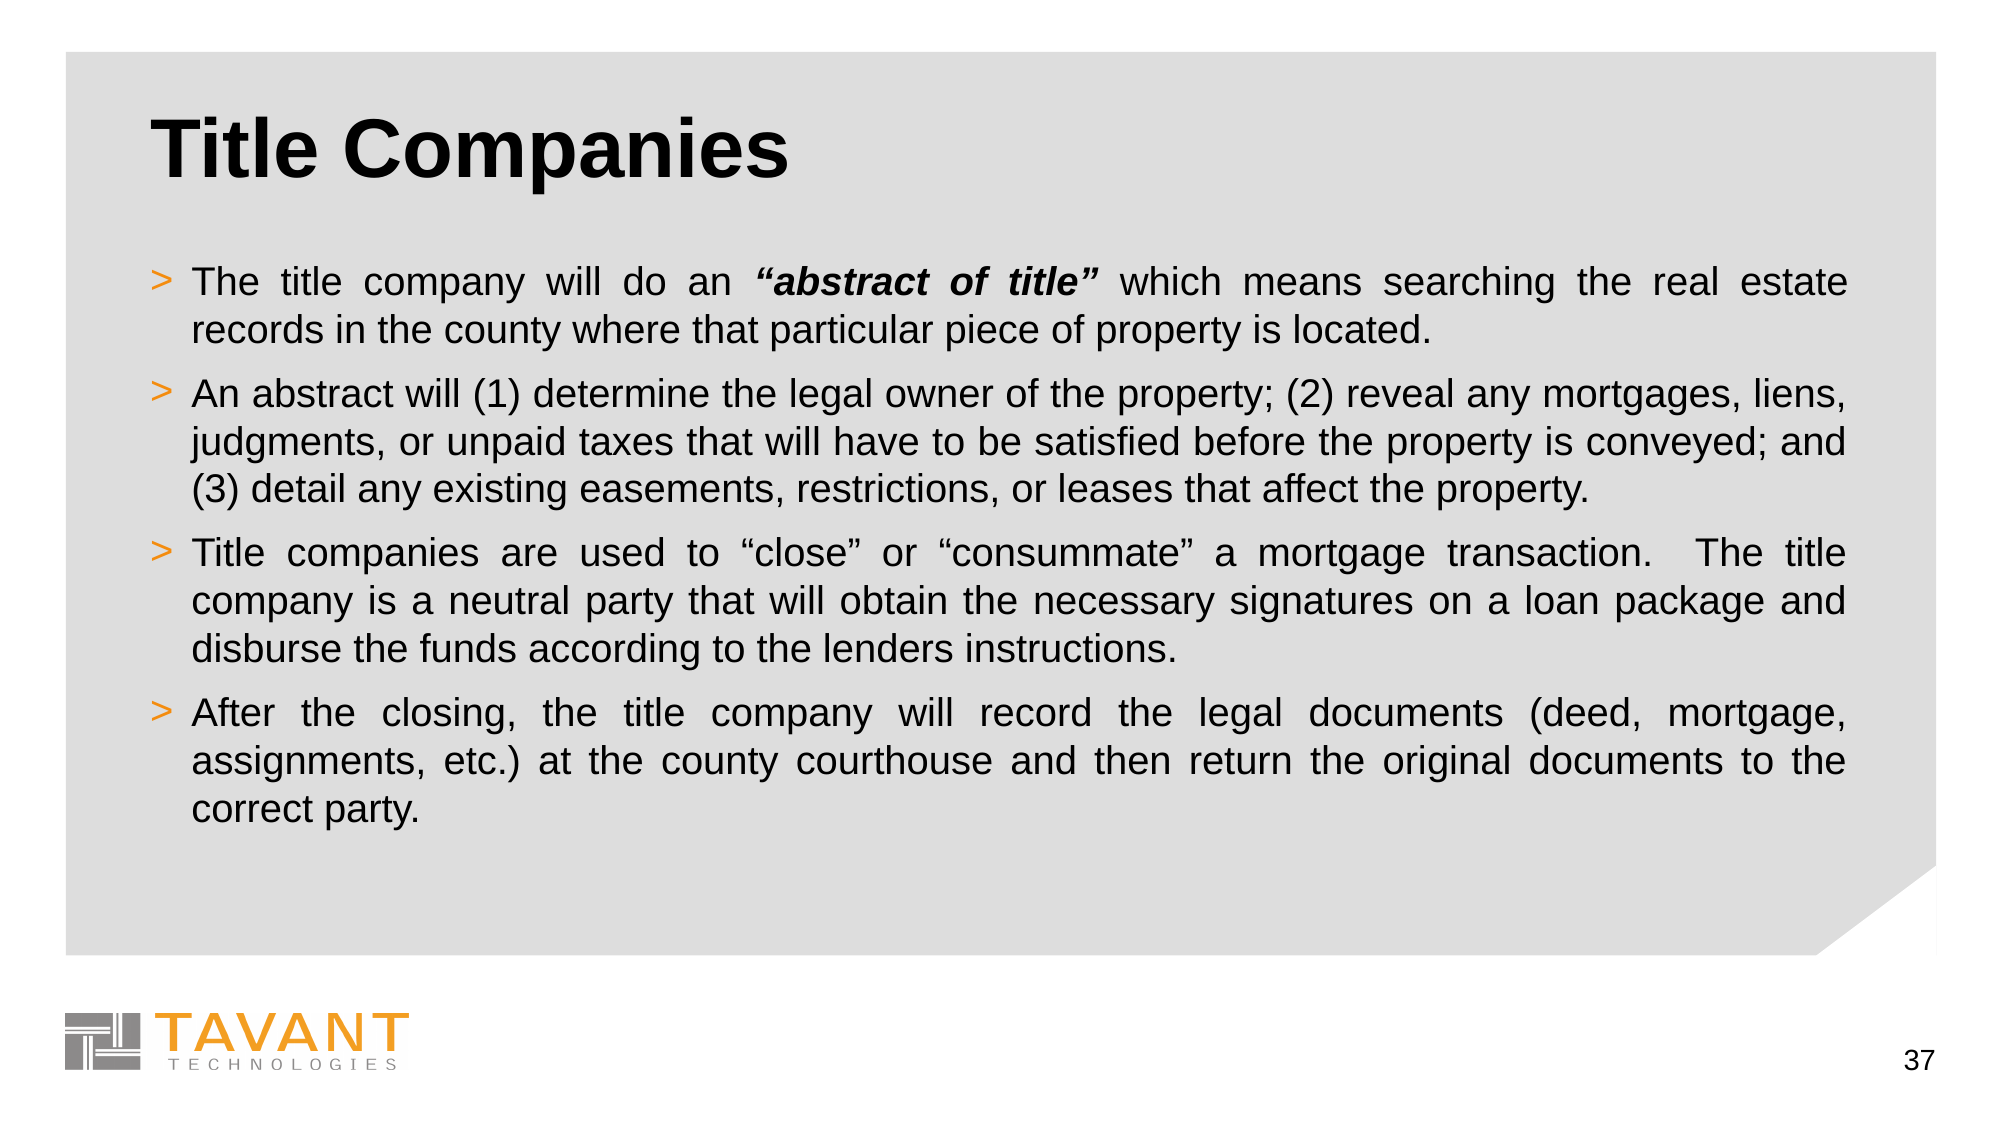

# Title Companies
The title company will do an “abstract of title” which means searching the real estate records in the county where that particular piece of property is located.
An abstract will (1) determine the legal owner of the property; (2) reveal any mortgages, liens, judgments, or unpaid taxes that will have to be satisfied before the property is conveyed; and (3) detail any existing easements, restrictions, or leases that affect the property.
Title companies are used to “close” or “consummate” a mortgage transaction.  The title company is a neutral party that will obtain the necessary signatures on a loan package and disburse the funds according to the lenders instructions.
After the closing, the title company will record the legal documents (deed, mortgage, assignments, etc.) at the county courthouse and then return the original documents to the correct party.
37